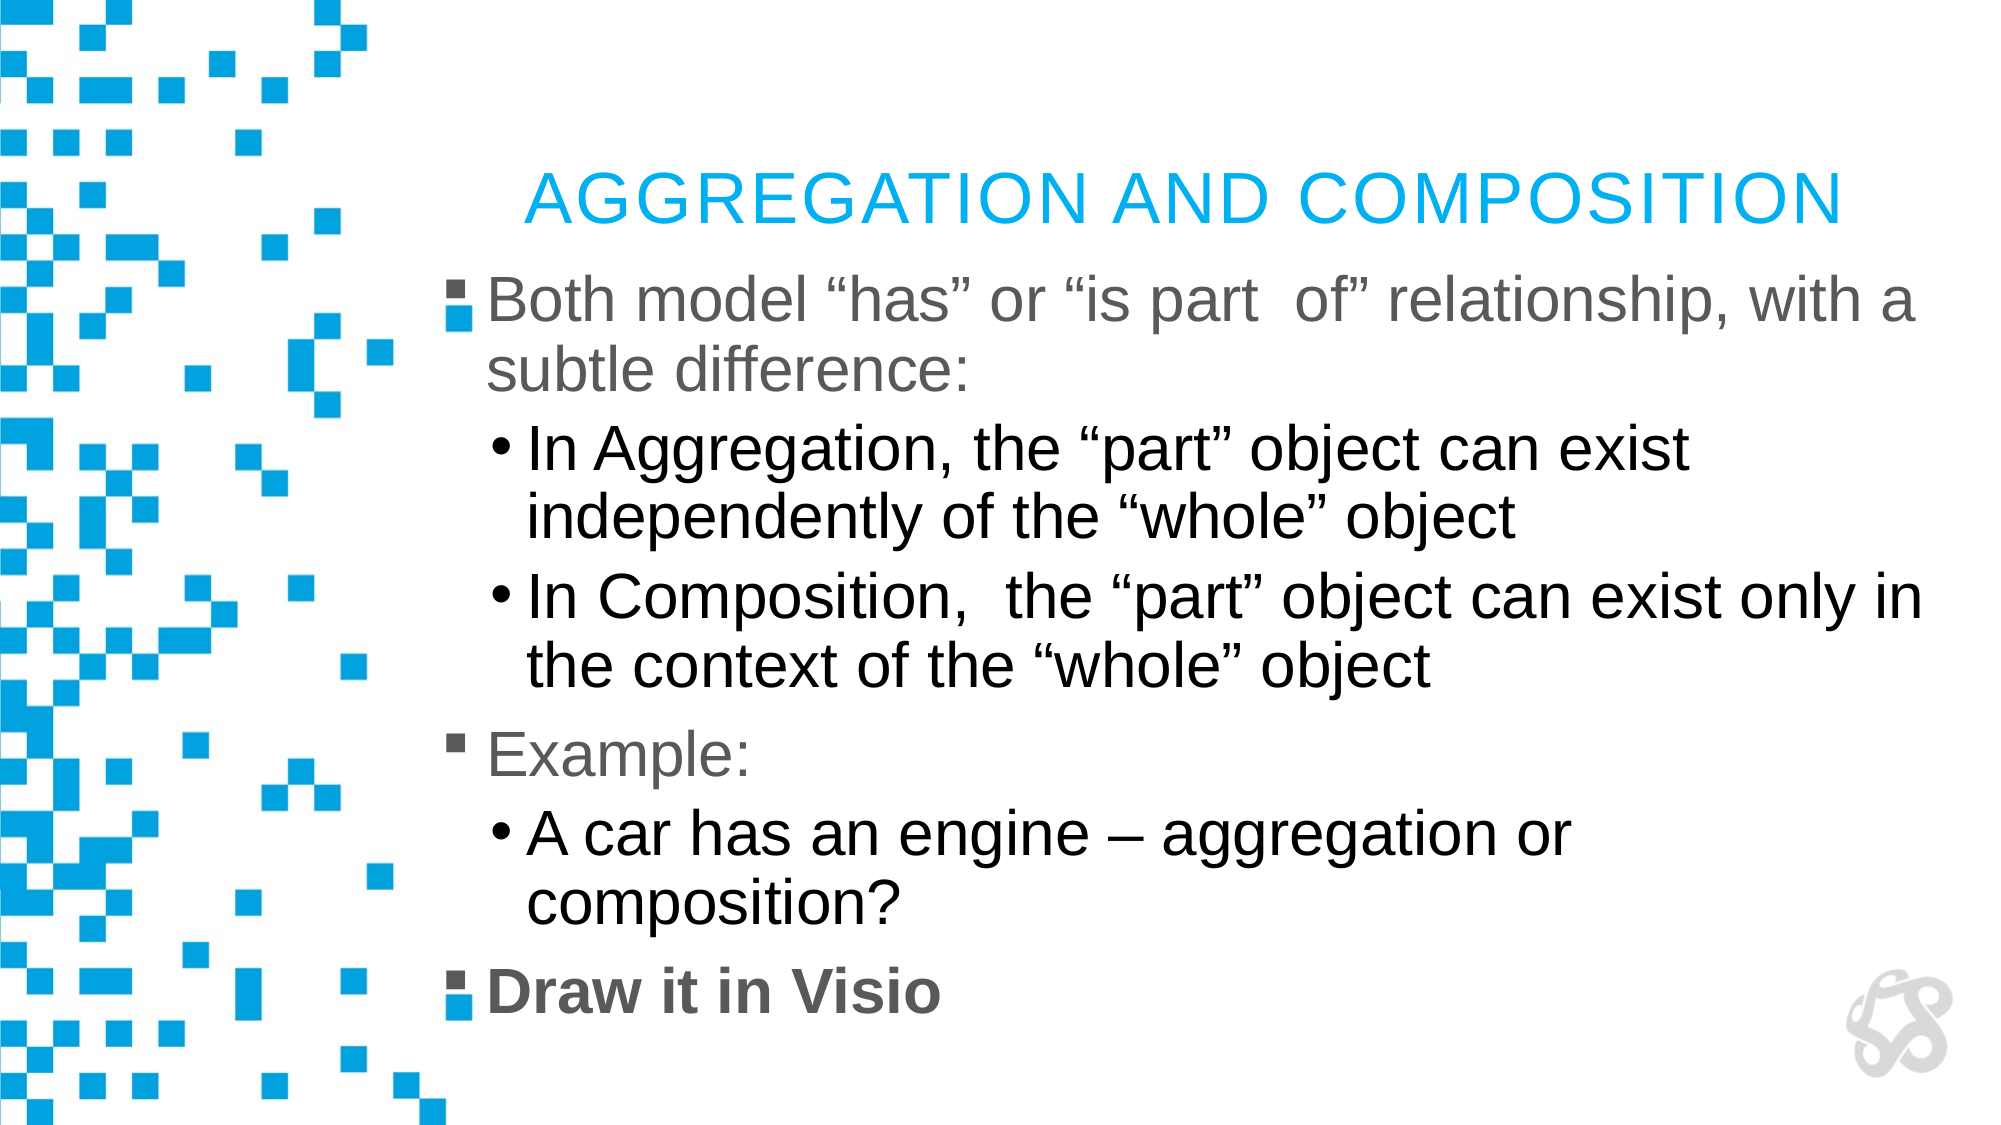

# Aggregation and composition
Both model “has” or “is part  of” relationship, with a subtle difference:
In Aggregation, the “part” object can exist independently of the “whole” object
In Composition,  the “part” object can exist only in the context of the “whole” object
Example:
A car has an engine – aggregation or composition?
Draw it in Visio